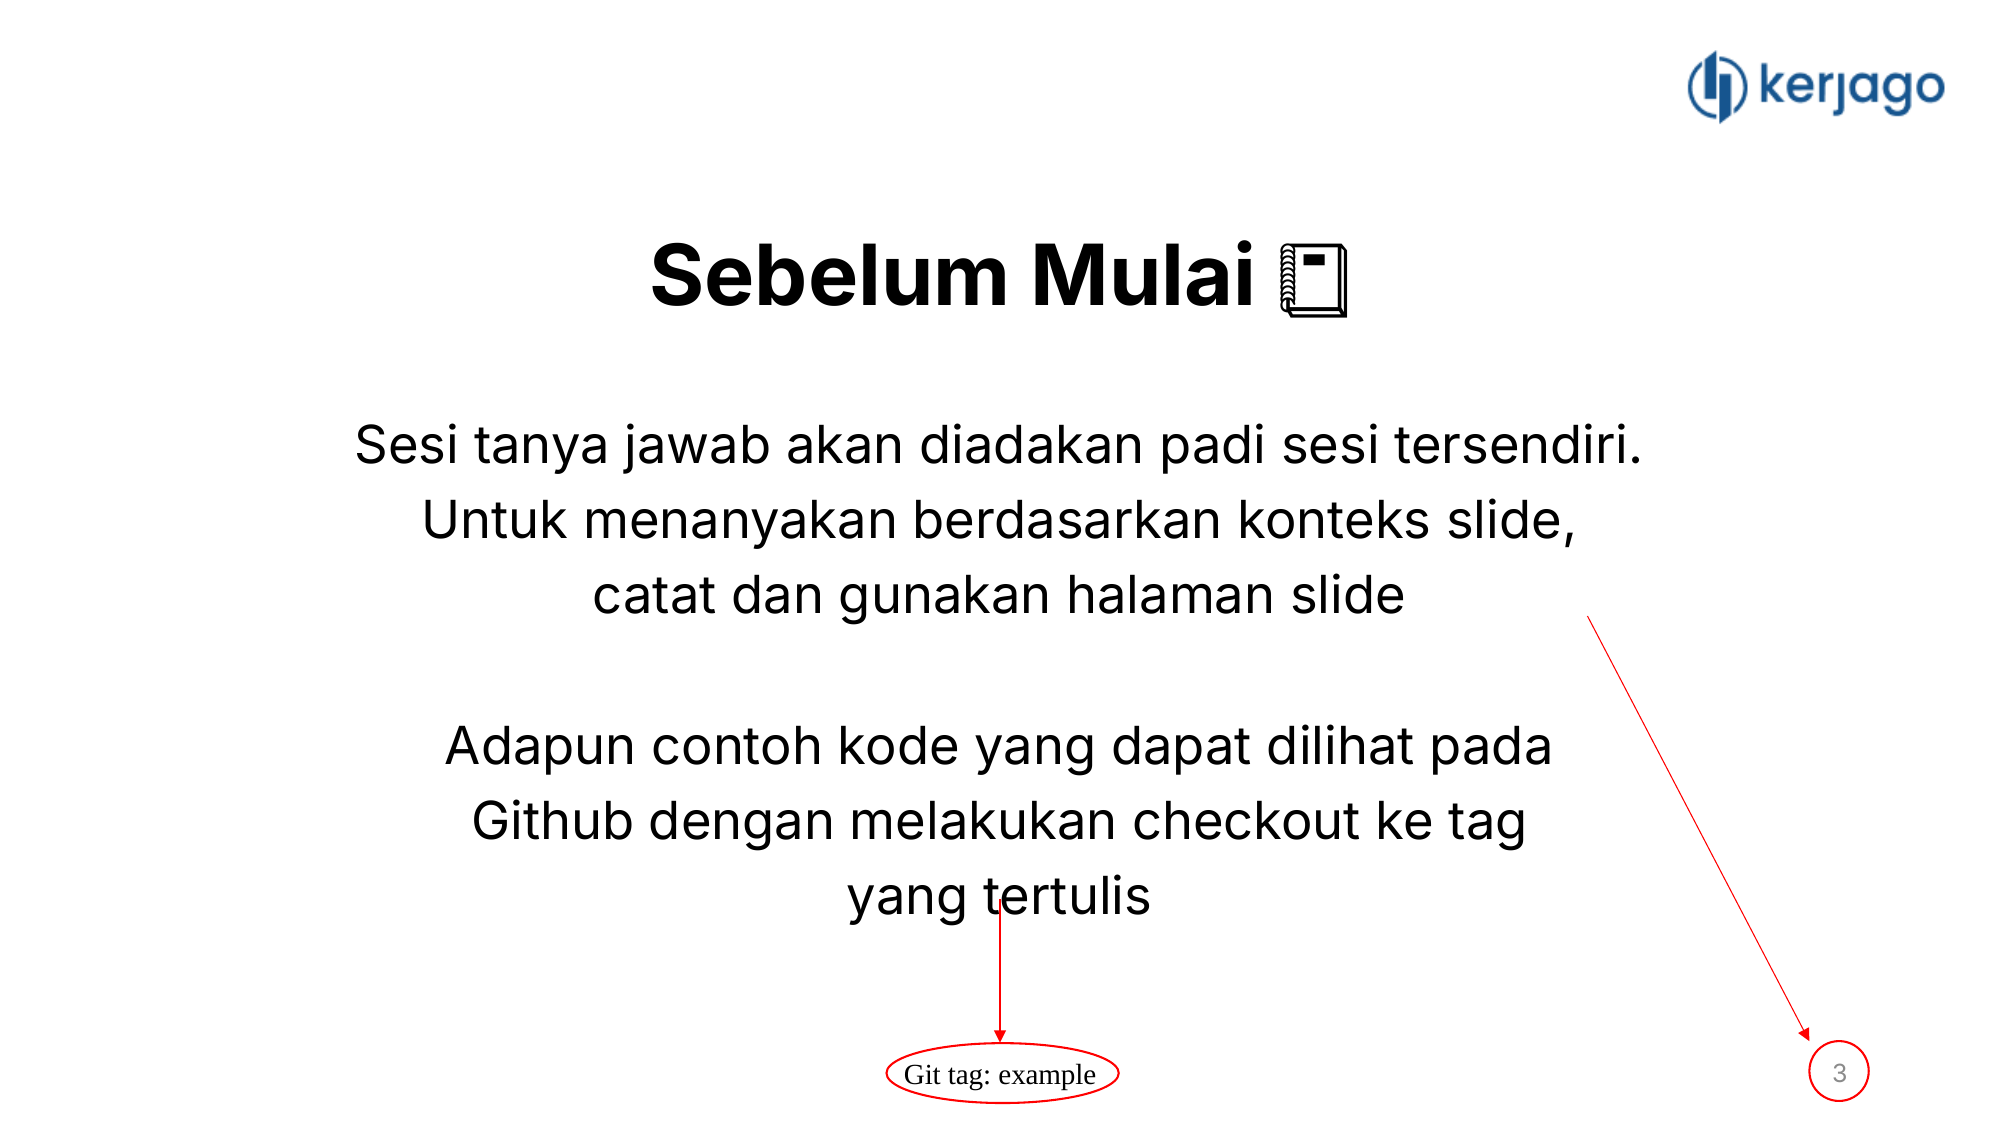

Sebelum Mulai 📒

Sesi tanya jawab akan diadakan padi sesi tersendiri.
Untuk menanyakan berdasarkan konteks slide,
catat dan gunakan halaman slide

Adapun contoh kode yang dapat dilihat pada
Github dengan melakukan checkout ke tag
yang tertulis

Git tag: example
3